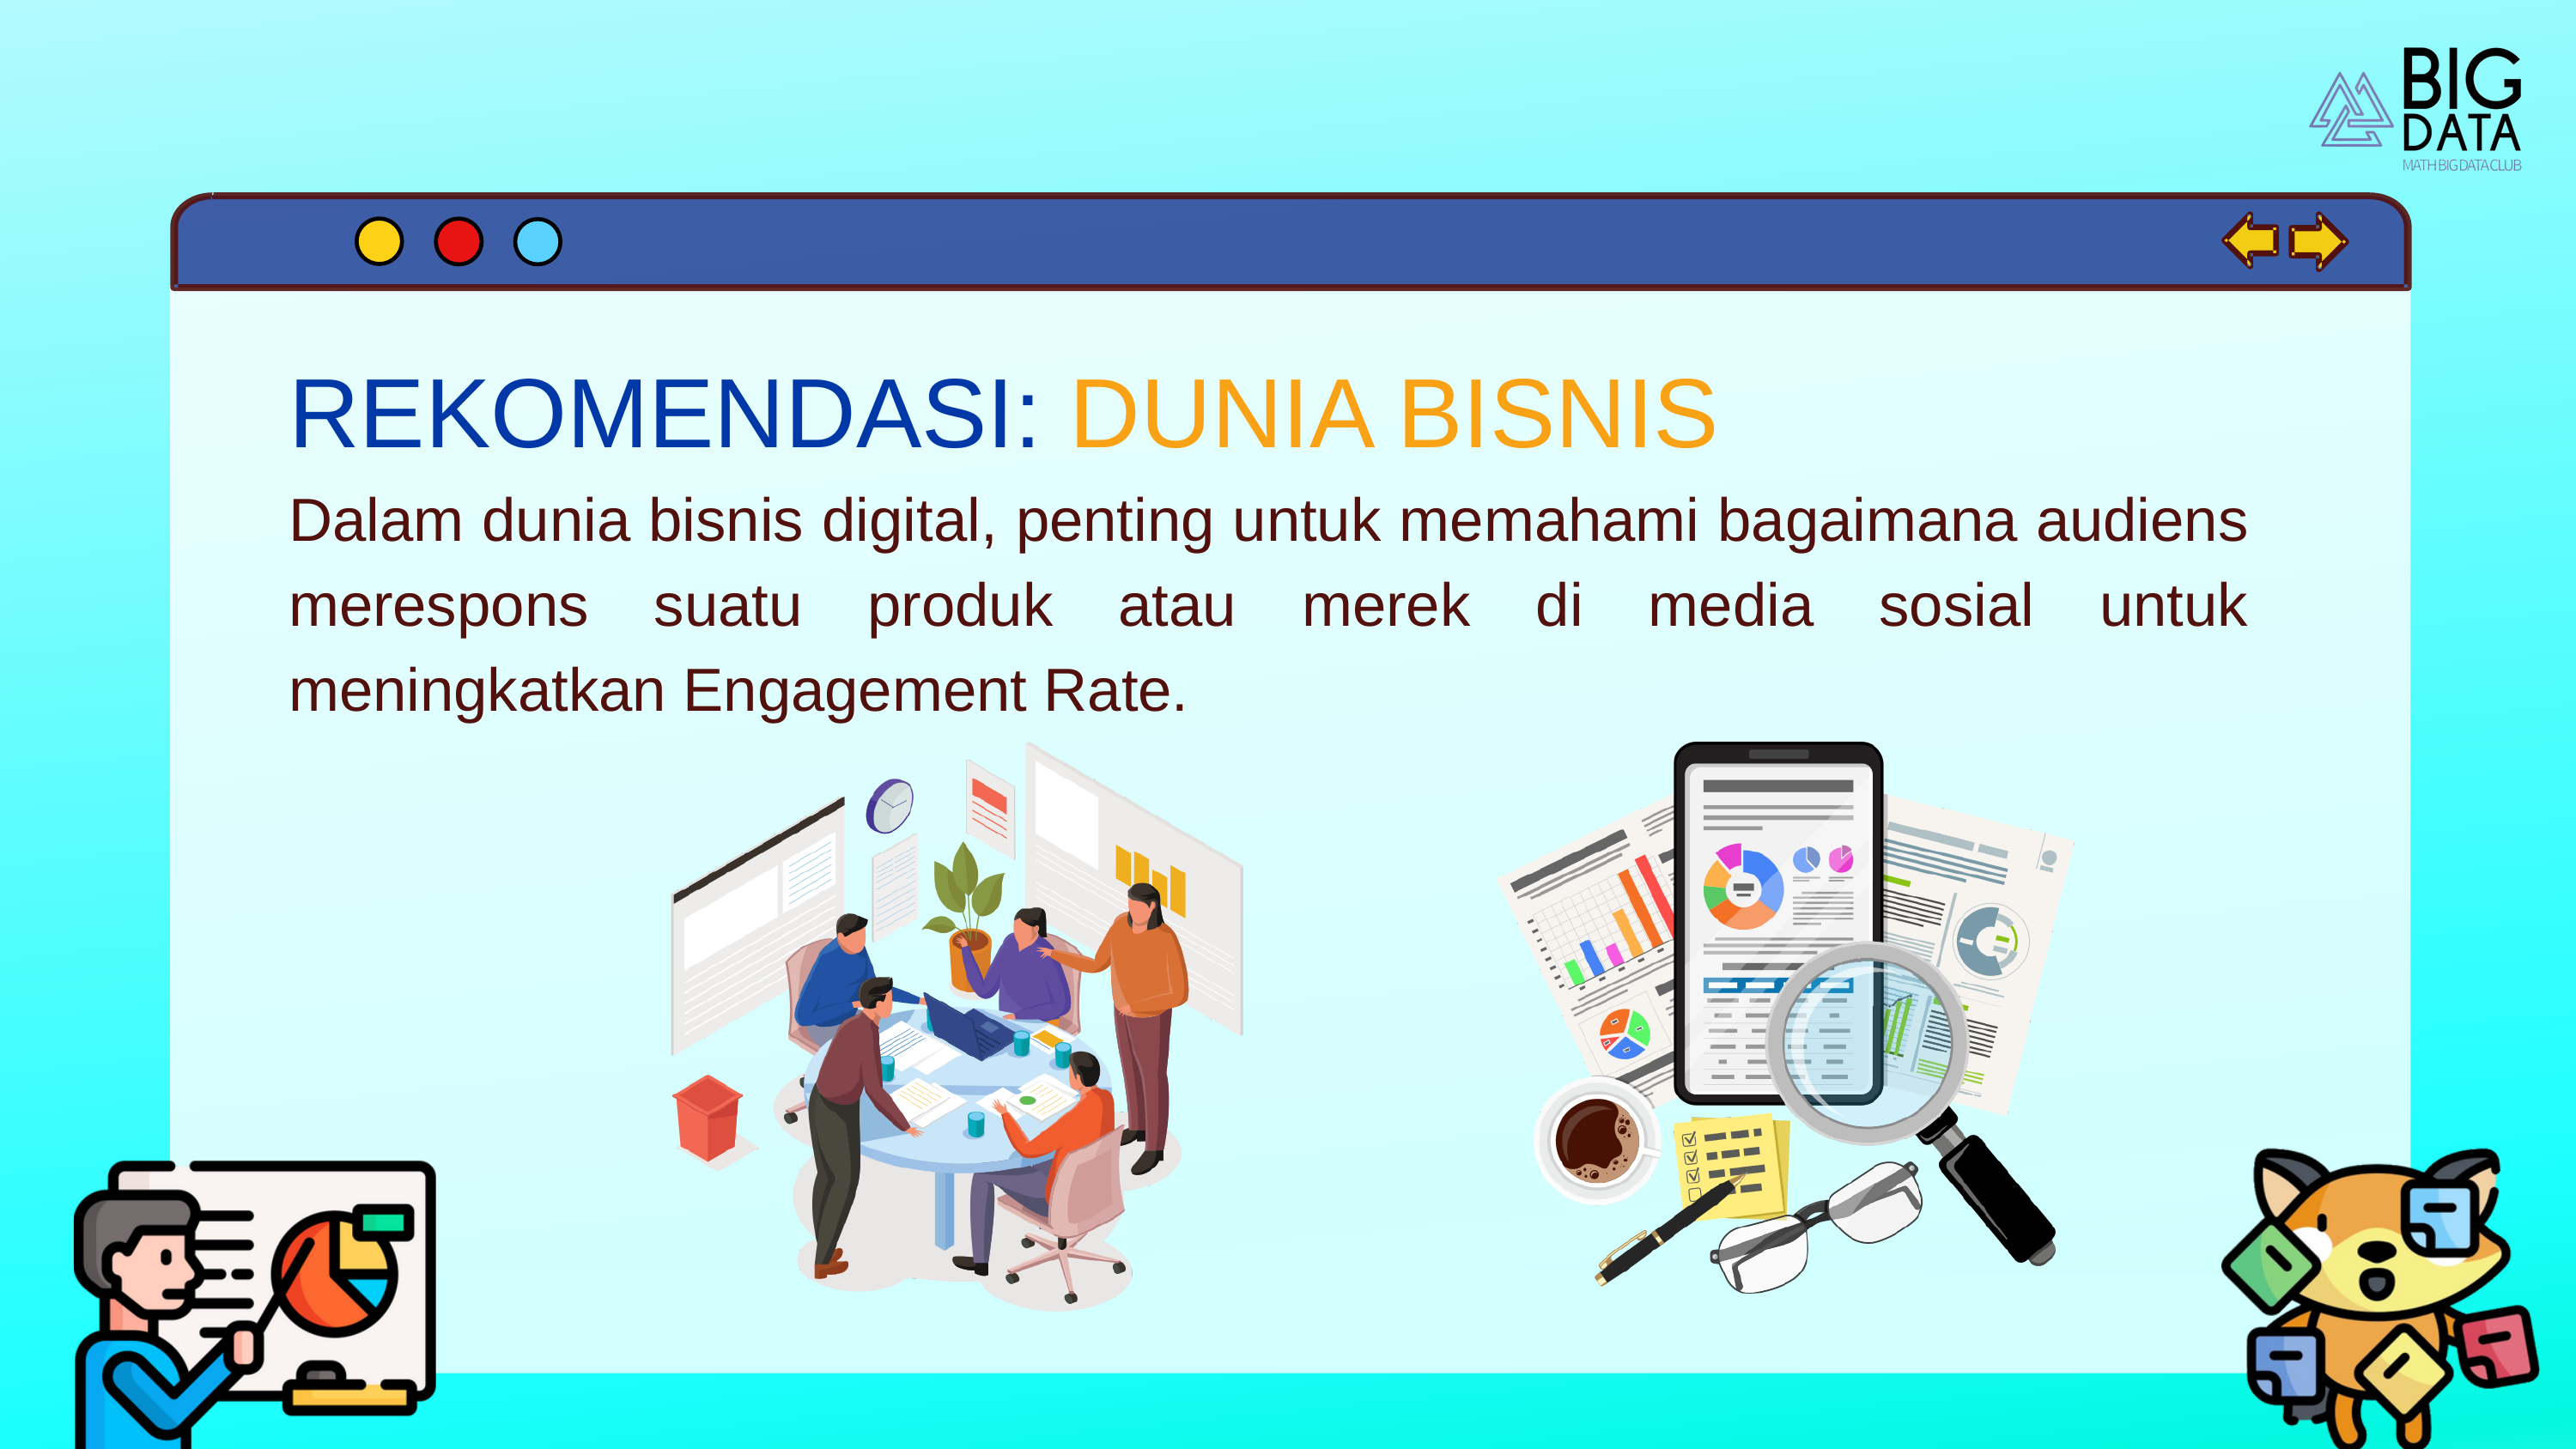

REKOMENDASI: DUNIA BISNIS
Dalam dunia bisnis digital, penting untuk memahami bagaimana audiens merespons suatu produk atau merek di media sosial untuk meningkatkan Engagement Rate.